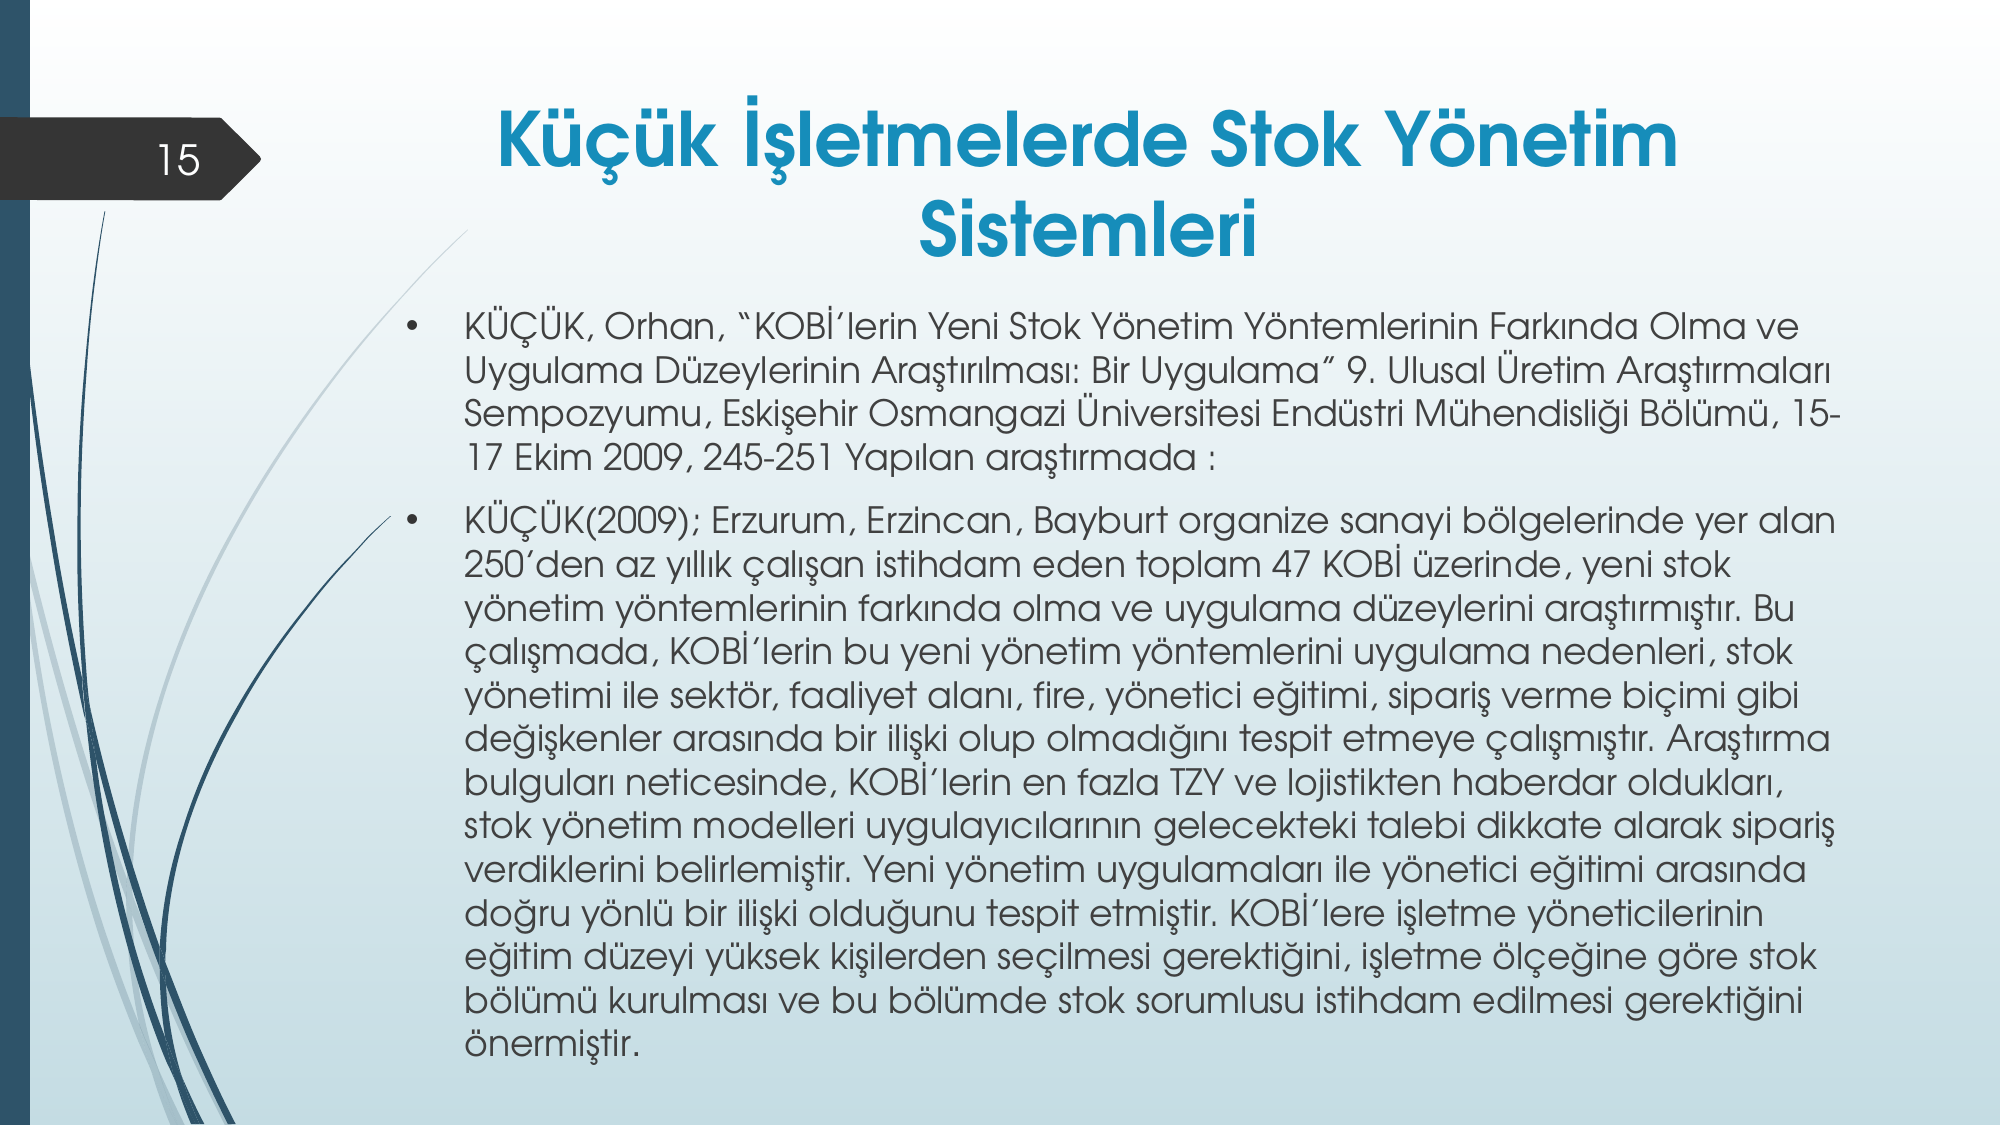

# Küçük İşletmelerde Stok Yönetim Sistemleri​
15
KÜÇÜK, Orhan, “KOBİ’lerin Yeni Stok Yönetim Yöntemlerinin Farkında Olma ve Uygulama Düzeylerinin Araştırılması: Bir Uygulama” 9. Ulusal Üretim Araştırmaları Sempozyumu, Eskişehir Osmangazi Üniversitesi Endüstri Mühendisliği Bölümü, 15-17 Ekim 2009, 245-251 Yapılan araştırmada :​
KÜÇÜK(2009); Erzurum, Erzincan, Bayburt organize sanayi bölgelerinde yer alan 250’den az yıllık çalışan istihdam eden toplam 47 KOBİ üzerinde, yeni stok yönetim yöntemlerinin farkında olma ve uygulama düzeylerini araştırmıştır. Bu çalışmada, KOBİ’lerin bu yeni yönetim yöntemlerini uygulama nedenleri, stok yönetimi ile sektör, faaliyet alanı, fire, yönetici eğitimi, sipariş verme biçimi gibi değişkenler arasında bir ilişki olup olmadığını tespit etmeye çalışmıştır. Araştırma bulguları neticesinde, KOBİ’lerin en fazla TZY ve lojistikten haberdar oldukları, stok yönetim modelleri uygulayıcılarının gelecekteki talebi dikkate alarak sipariş verdiklerini belirlemiştir. Yeni yönetim uygulamaları ile yönetici eğitimi arasında doğru yönlü bir ilişki olduğunu tespit etmiştir. KOBİ’lere işletme yöneticilerinin eğitim düzeyi yüksek kişilerden seçilmesi gerektiğini, işletme ölçeğine göre stok bölümü kurulması ve bu bölümde stok sorumlusu istihdam edilmesi gerektiğini önermiştir.​